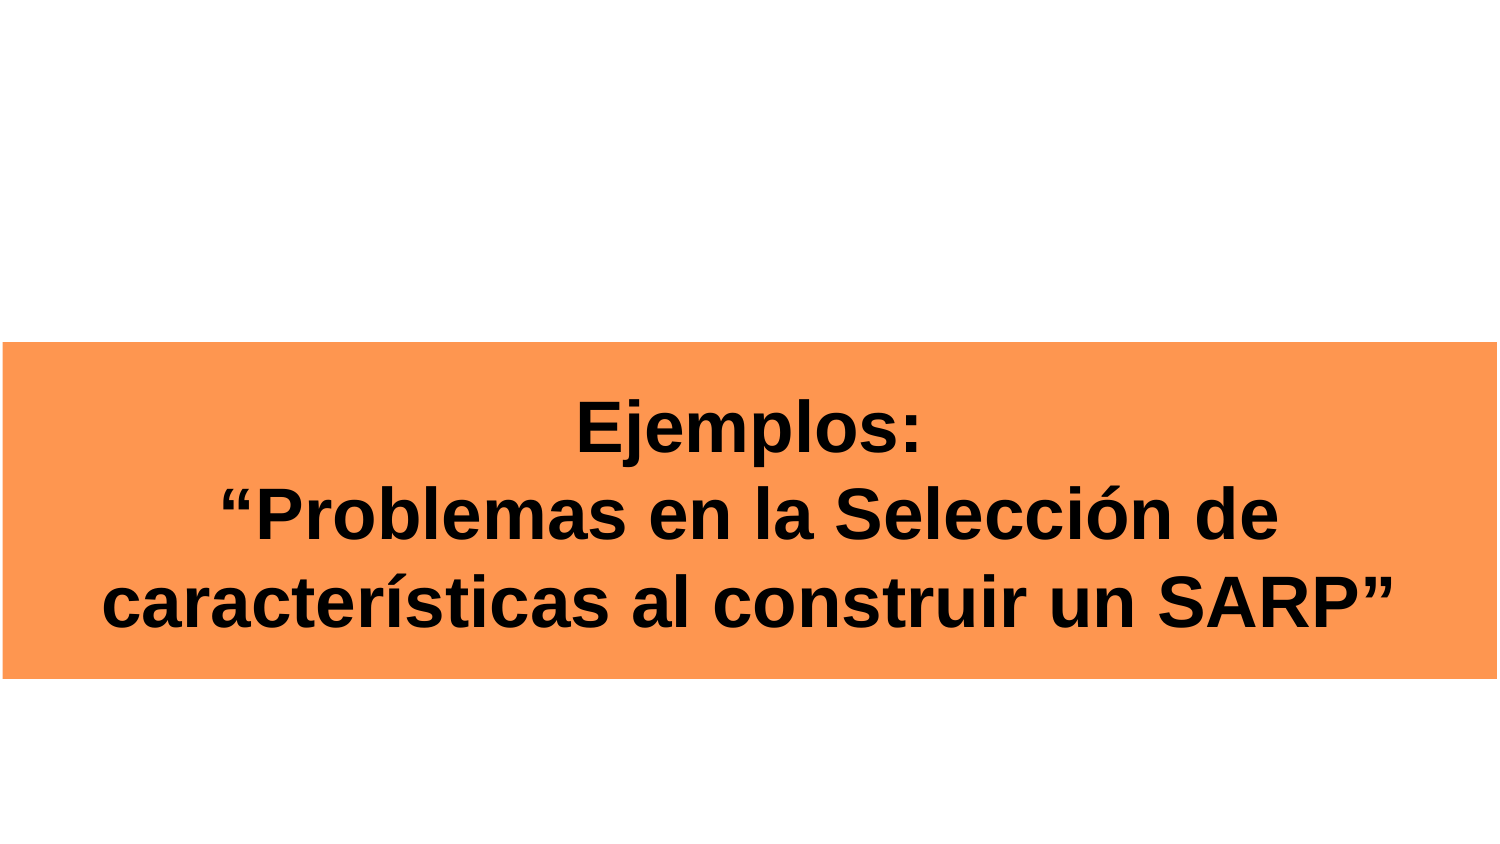

# Ejemplos: “Problemas en la Selección de características al construir un SARP”